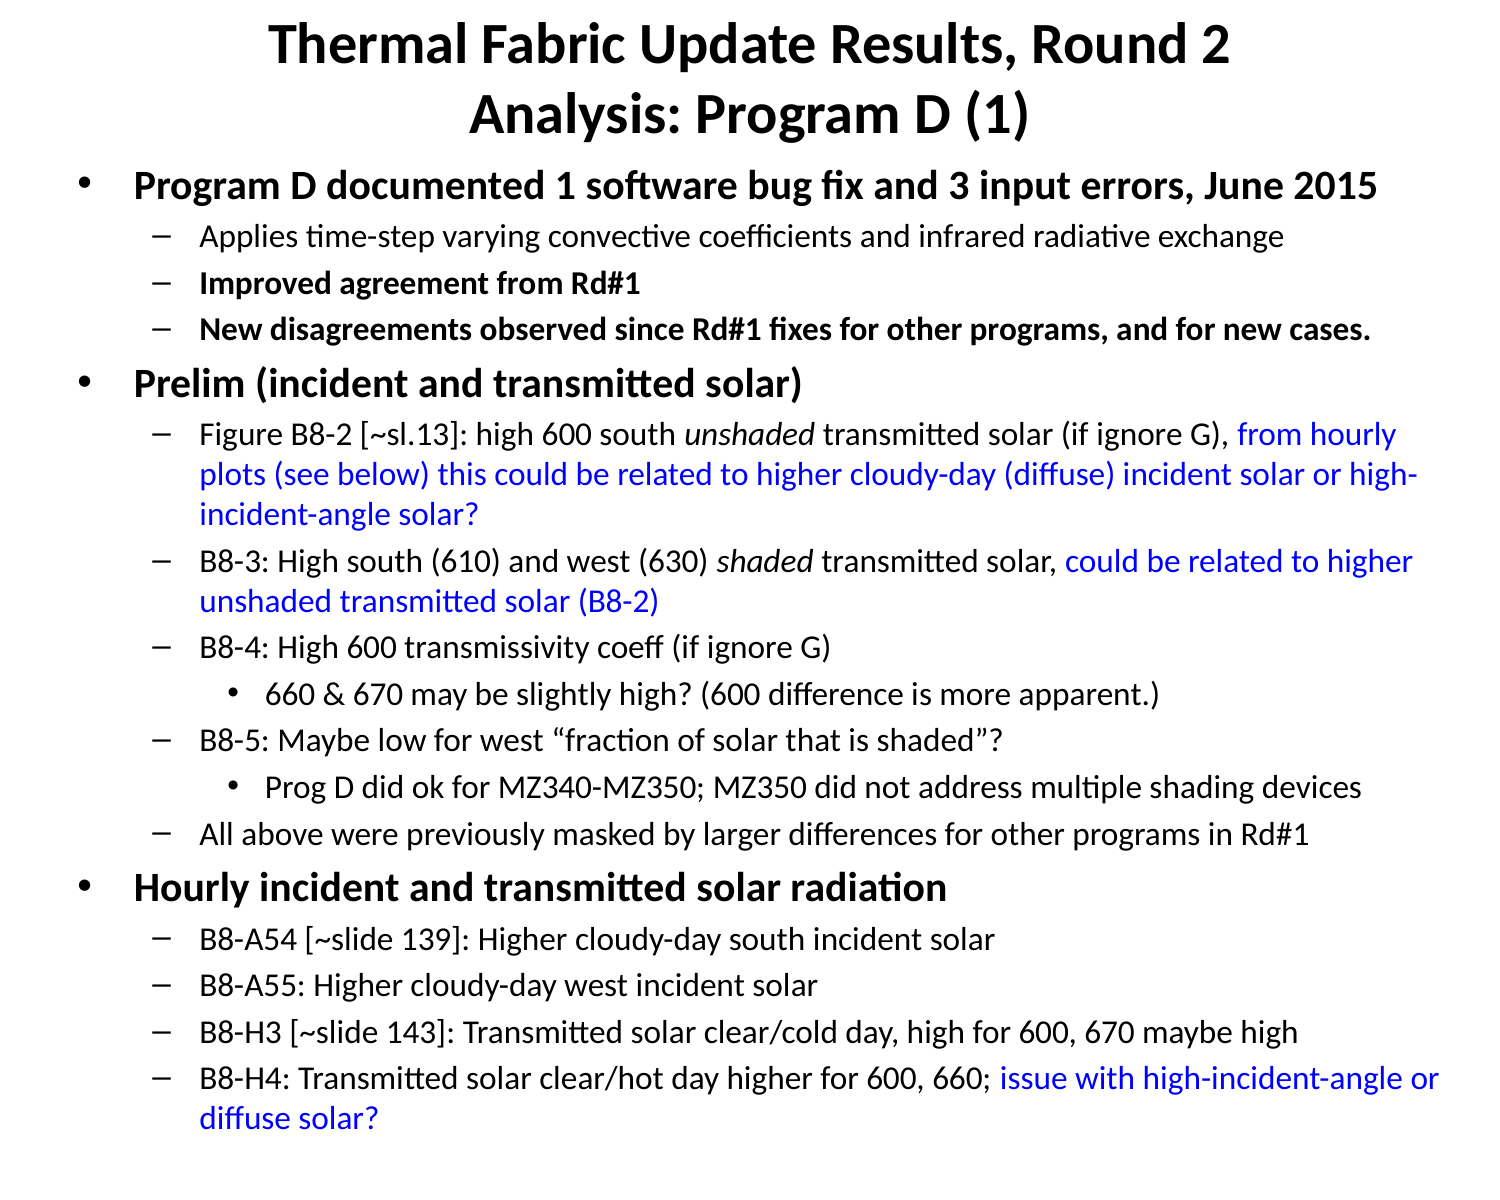

# Thermal Fabric Update Results, Round 2 Analysis: Program D (1)
Program D documented 1 software bug fix and 3 input errors, June 2015
Applies time-step varying convective coefficients and infrared radiative exchange
Improved agreement from Rd#1
New disagreements observed since Rd#1 fixes for other programs, and for new cases.
Prelim (incident and transmitted solar)
Figure B8-2 [~sl.13]: high 600 south unshaded transmitted solar (if ignore G), from hourly plots (see below) this could be related to higher cloudy-day (diffuse) incident solar or high-incident-angle solar?
B8-3: High south (610) and west (630) shaded transmitted solar, could be related to higher unshaded transmitted solar (B8-2)
B8-4: High 600 transmissivity coeff (if ignore G)
660 & 670 may be slightly high? (600 difference is more apparent.)
B8-5: Maybe low for west “fraction of solar that is shaded”?
Prog D did ok for MZ340-MZ350; MZ350 did not address multiple shading devices
All above were previously masked by larger differences for other programs in Rd#1
Hourly incident and transmitted solar radiation
B8-A54 [~slide 139]: Higher cloudy-day south incident solar
B8-A55: Higher cloudy-day west incident solar
B8-H3 [~slide 143]: Transmitted solar clear/cold day, high for 600, 670 maybe high
B8-H4: Transmitted solar clear/hot day higher for 600, 660; issue with high-incident-angle or diffuse solar?